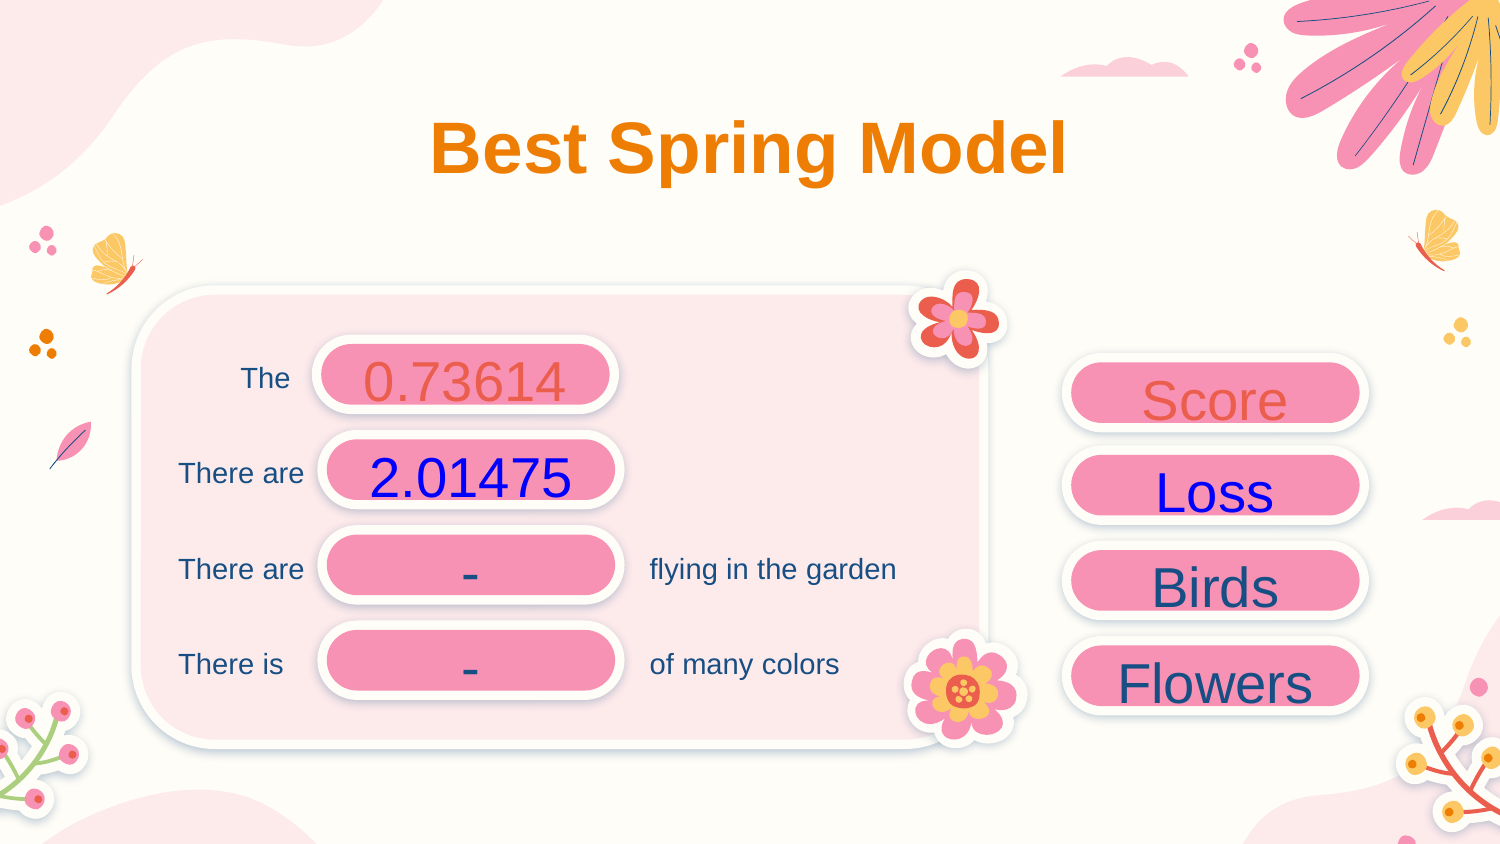

# Best Spring Model

The

0.73614

Score
There are

2.01475

Loss
There are
flying in the garden

-

Birds
There is
of many colors

-

Flowers